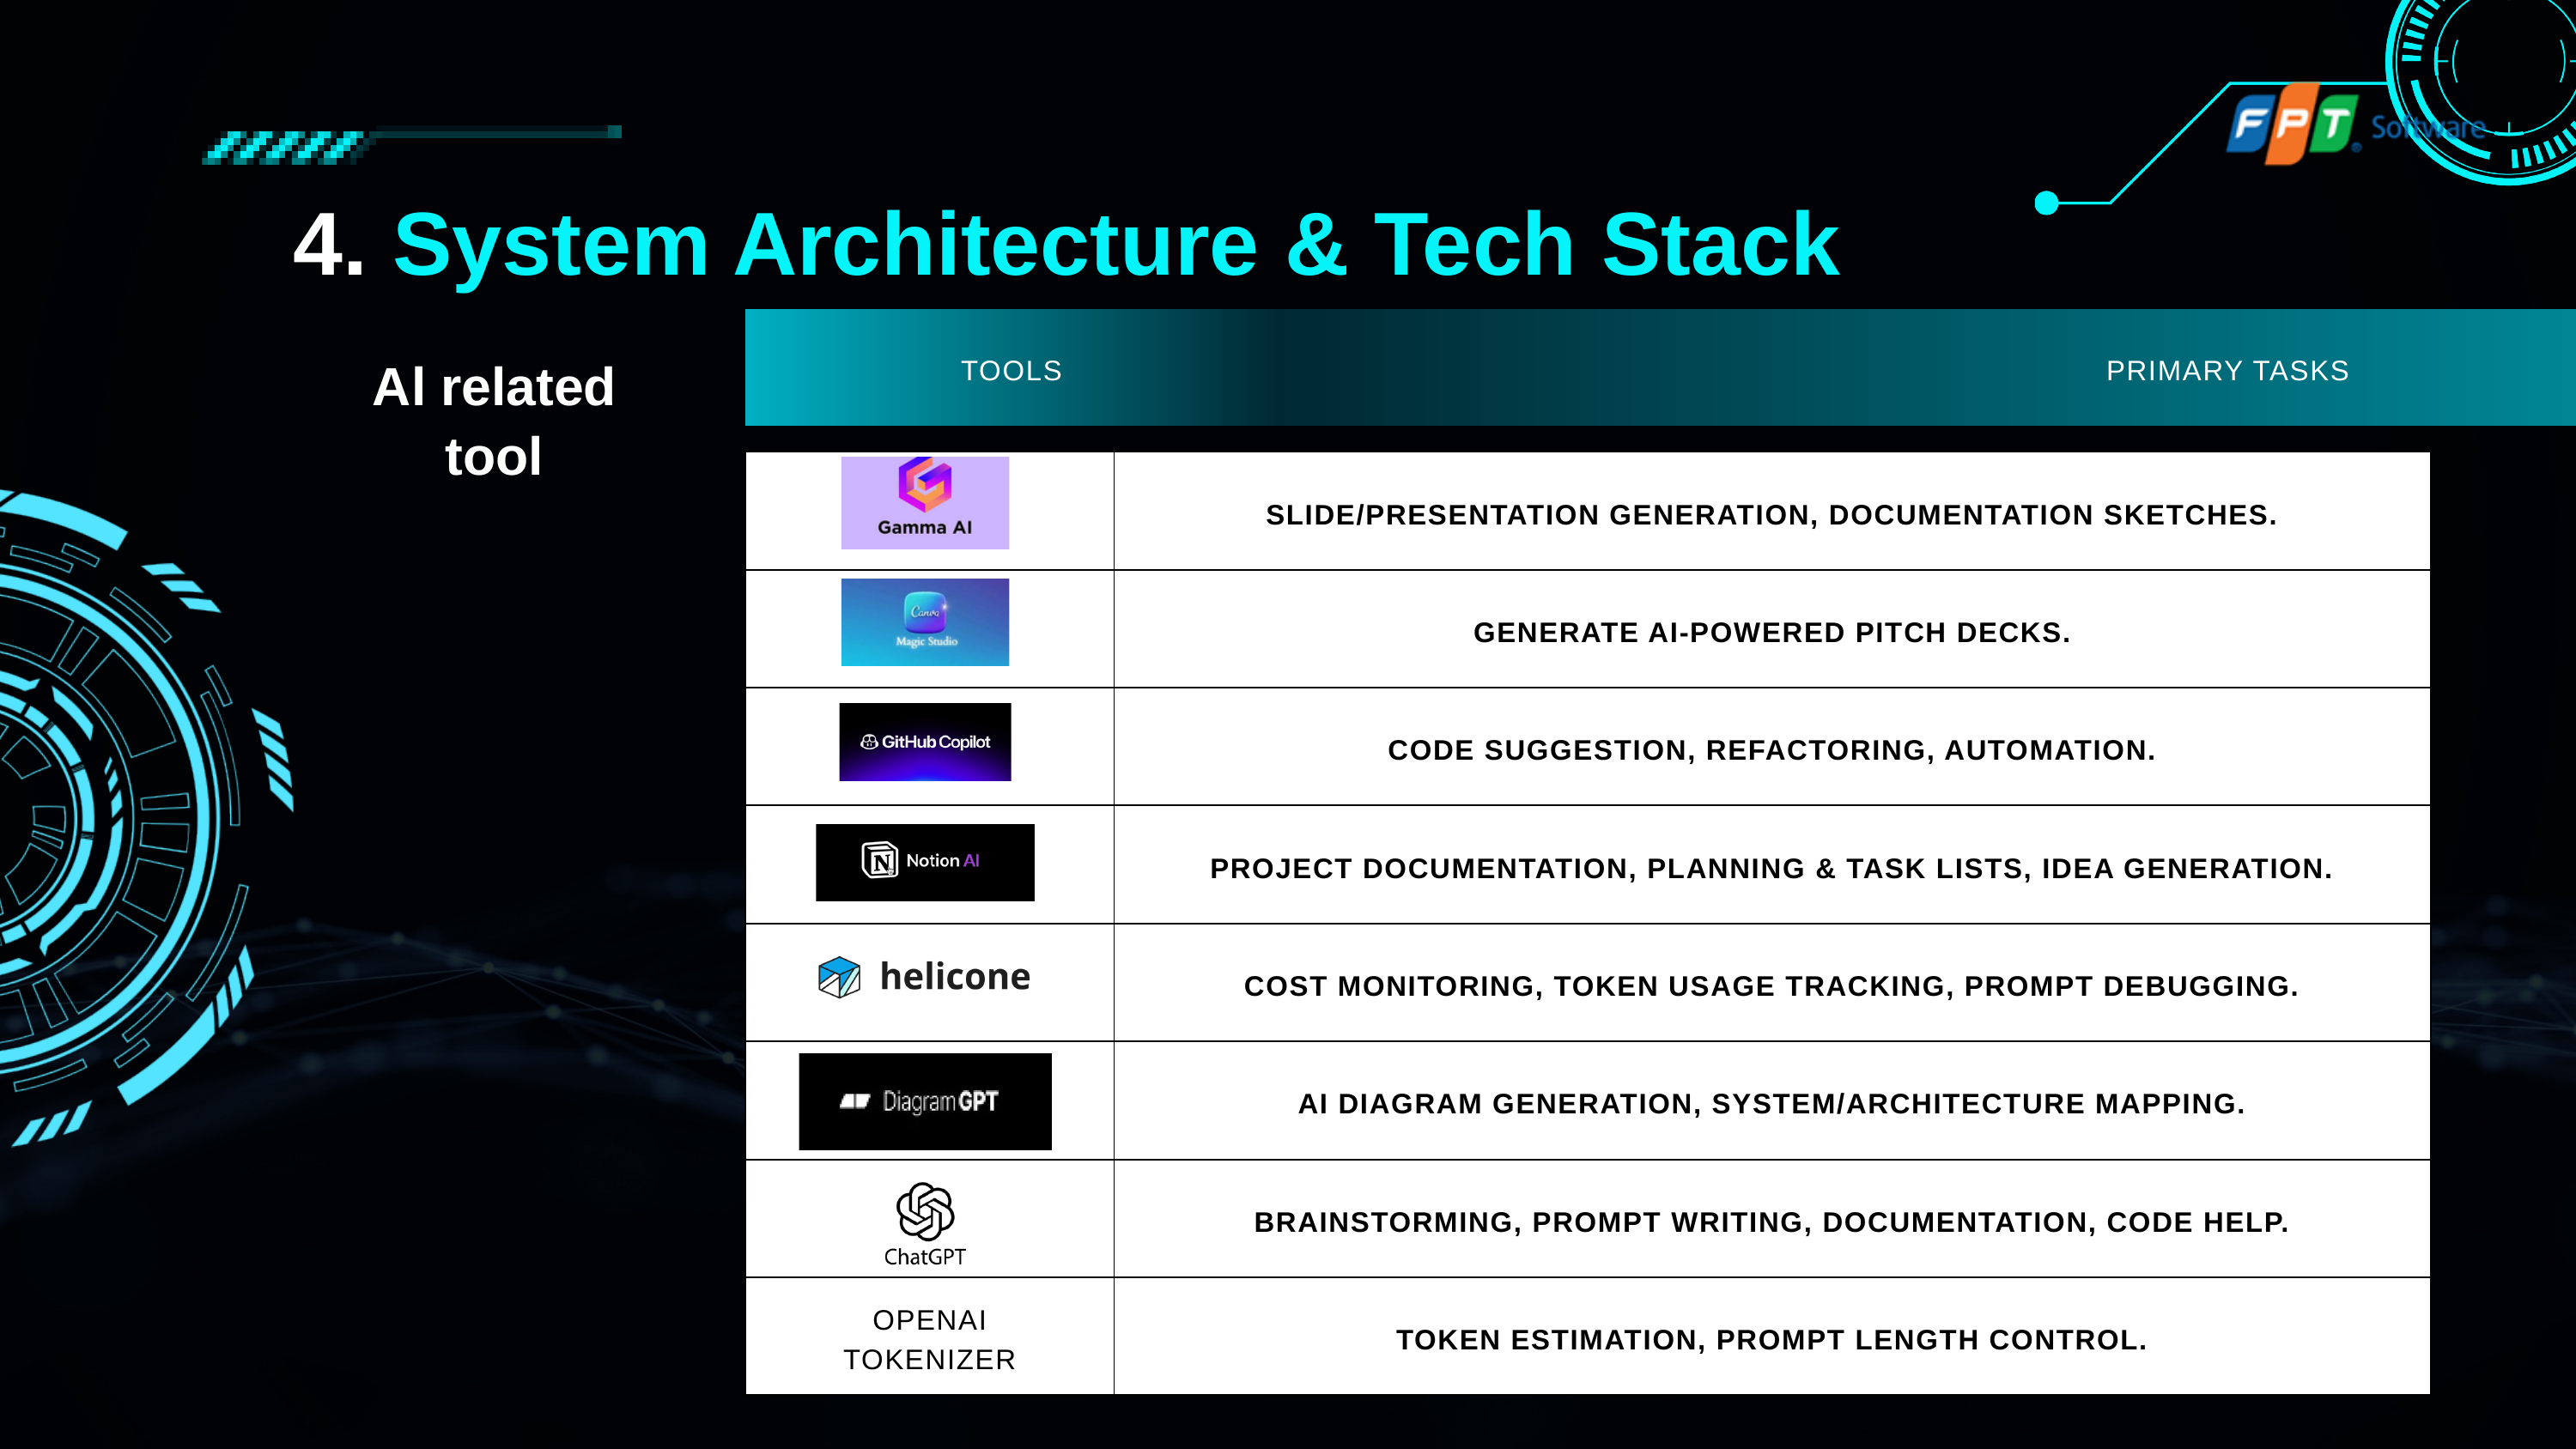

4. System Architecture & Tech Stack

| TOOLS | PRIMARY TASKS |
| --- | --- |
Al related tool
|  | SLIDE/PRESENTATION GENERATION, DOCUMENTATION SKETCHES. |
| --- | --- |
|  | GENERATE AI-POWERED PITCH DECKS. |
|  | CODE SUGGESTION, REFACTORING, AUTOMATION. |
|  | PROJECT DOCUMENTATION, PLANNING & TASK LISTS, IDEA GENERATION. |
|  | COST MONITORING, TOKEN USAGE TRACKING, PROMPT DEBUGGING. |
|  | AI DIAGRAM GENERATION, SYSTEM/ARCHITECTURE MAPPING. |
|  | BRAINSTORMING, PROMPT WRITING, DOCUMENTATION, CODE HELP. |
| OPENAI TOKENIZER | TOKEN ESTIMATION, PROMPT LENGTH CONTROL. |